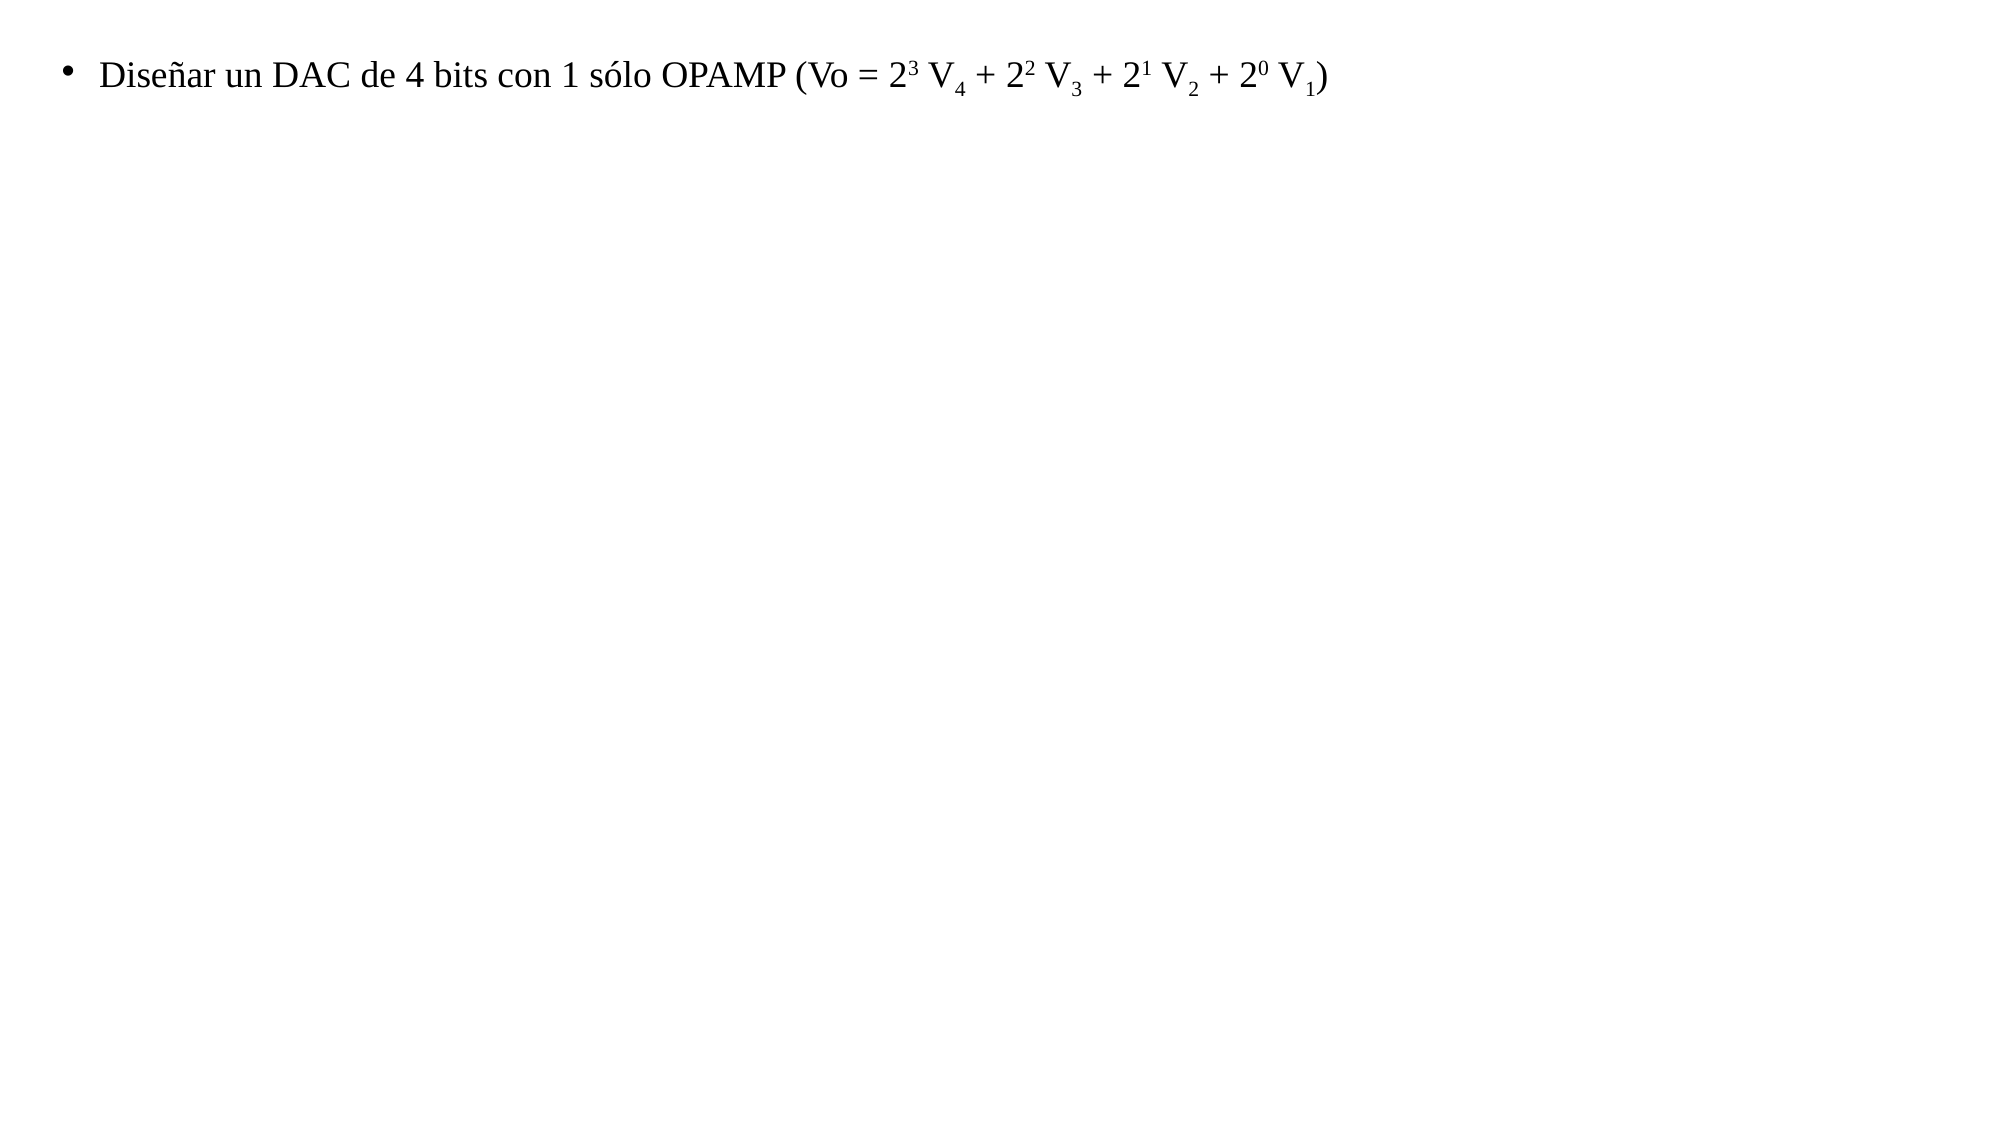

Diseñar un DAC de 4 bits con 1 sólo OPAMP (Vo = 23 V4 + 22 V3 + 21 V2 + 20 V1)